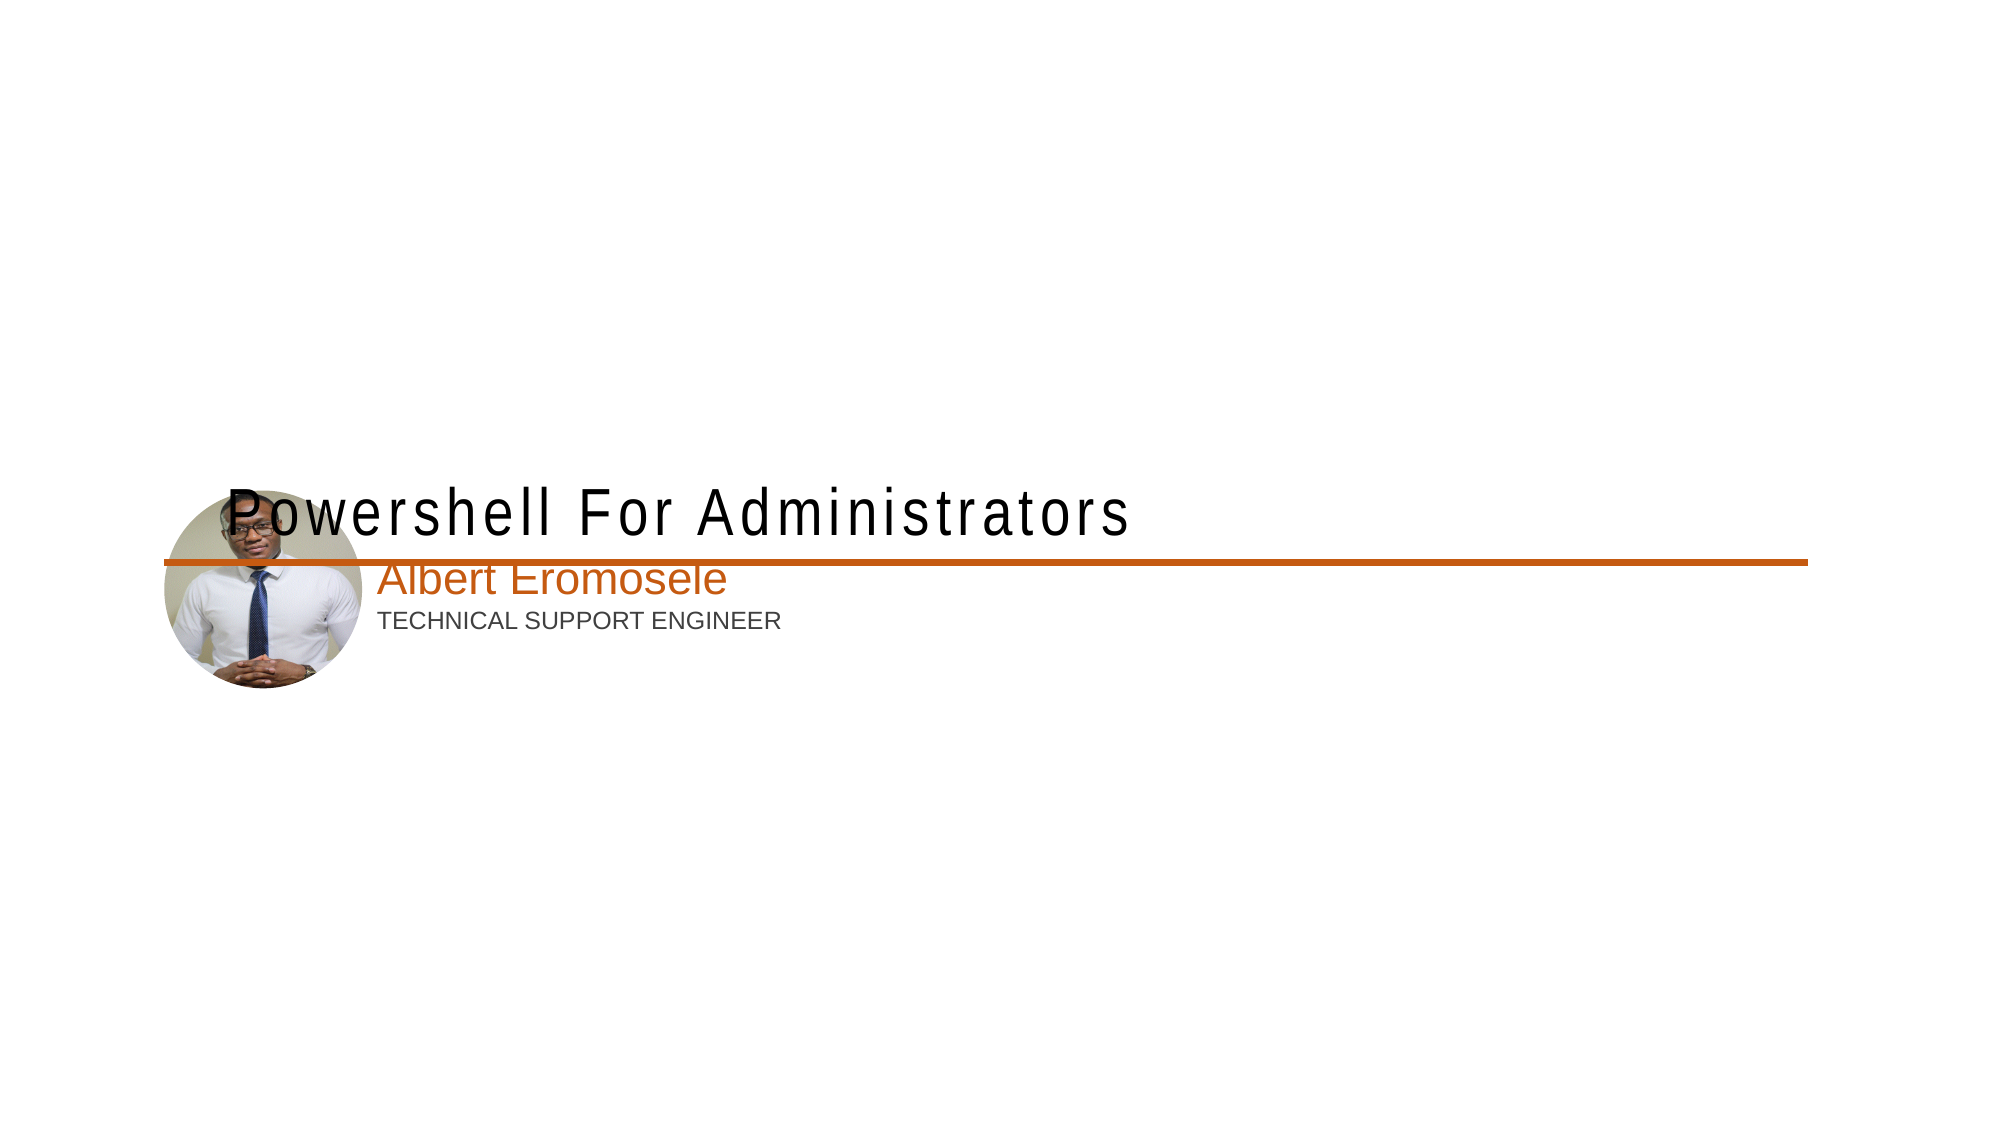

Powershell For Administrators

Albert Eromosele
TECHNICAL SUPPORT ENGINEER